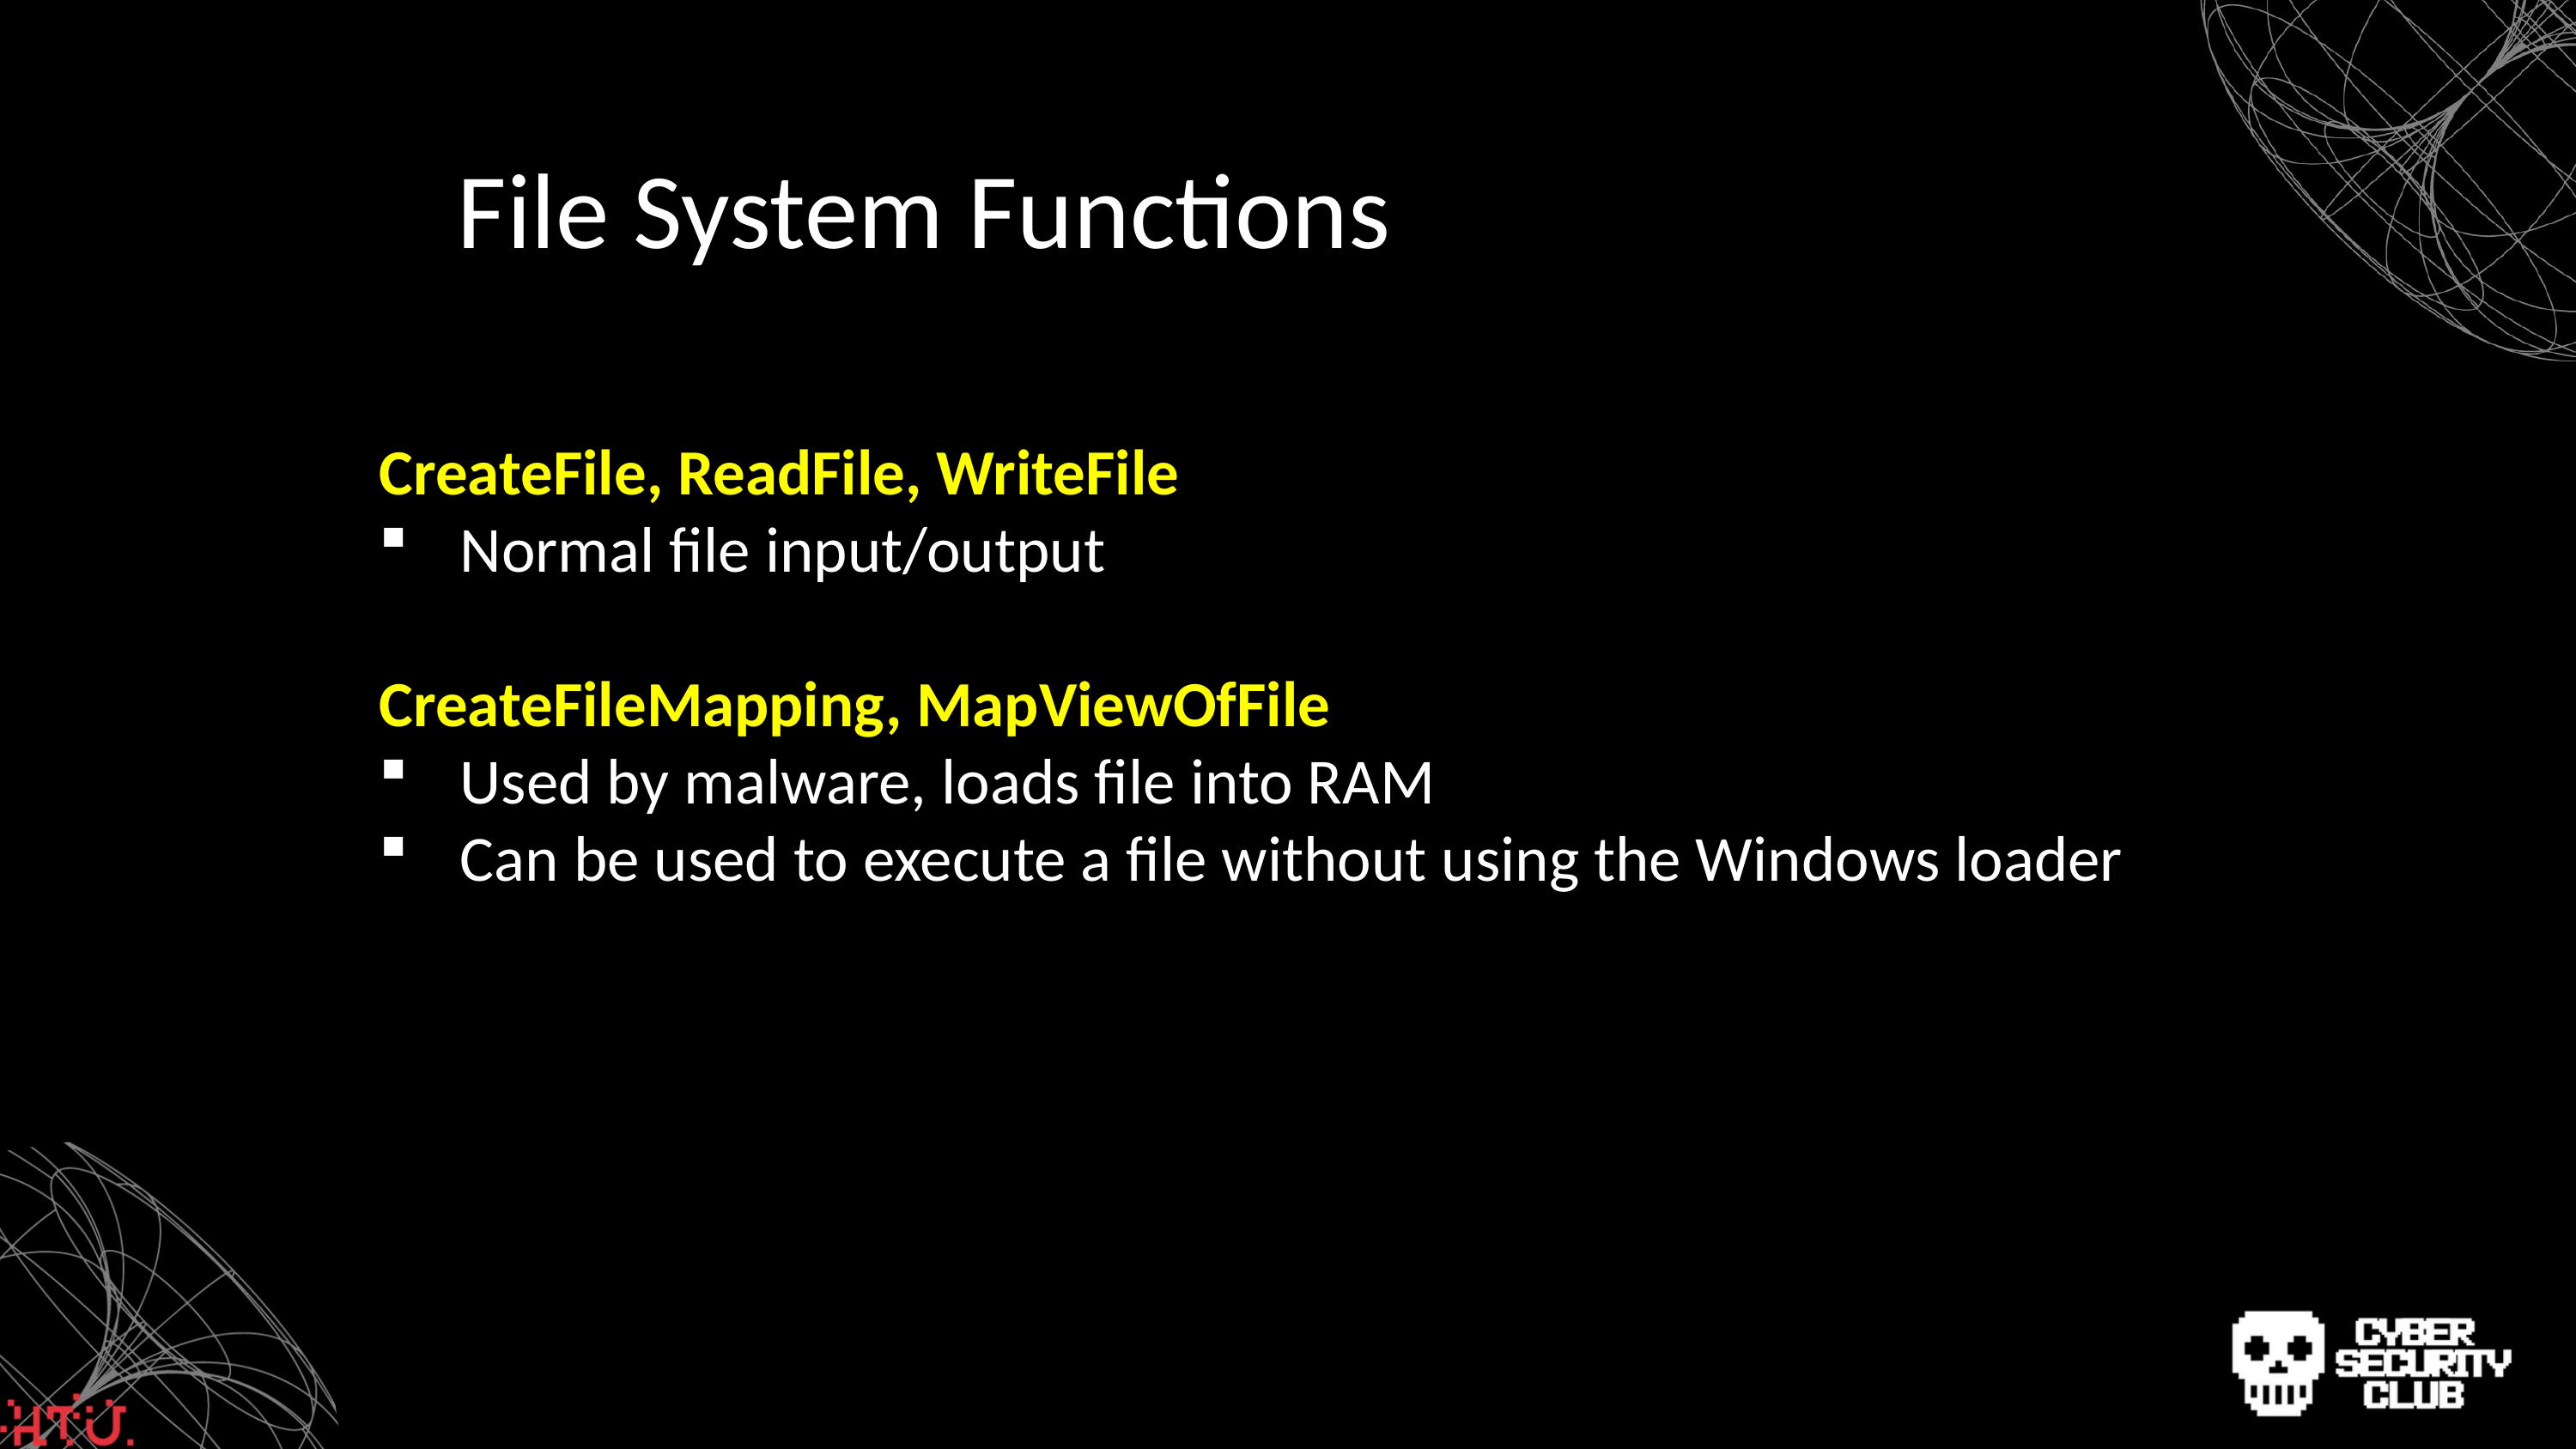

File System Functions
CreateFile, ReadFile, WriteFile
Normal file input/output

CreateFileMapping, MapViewOfFile
Used by malware, loads file into RAM
Can be used to execute a file without using the Windows loader